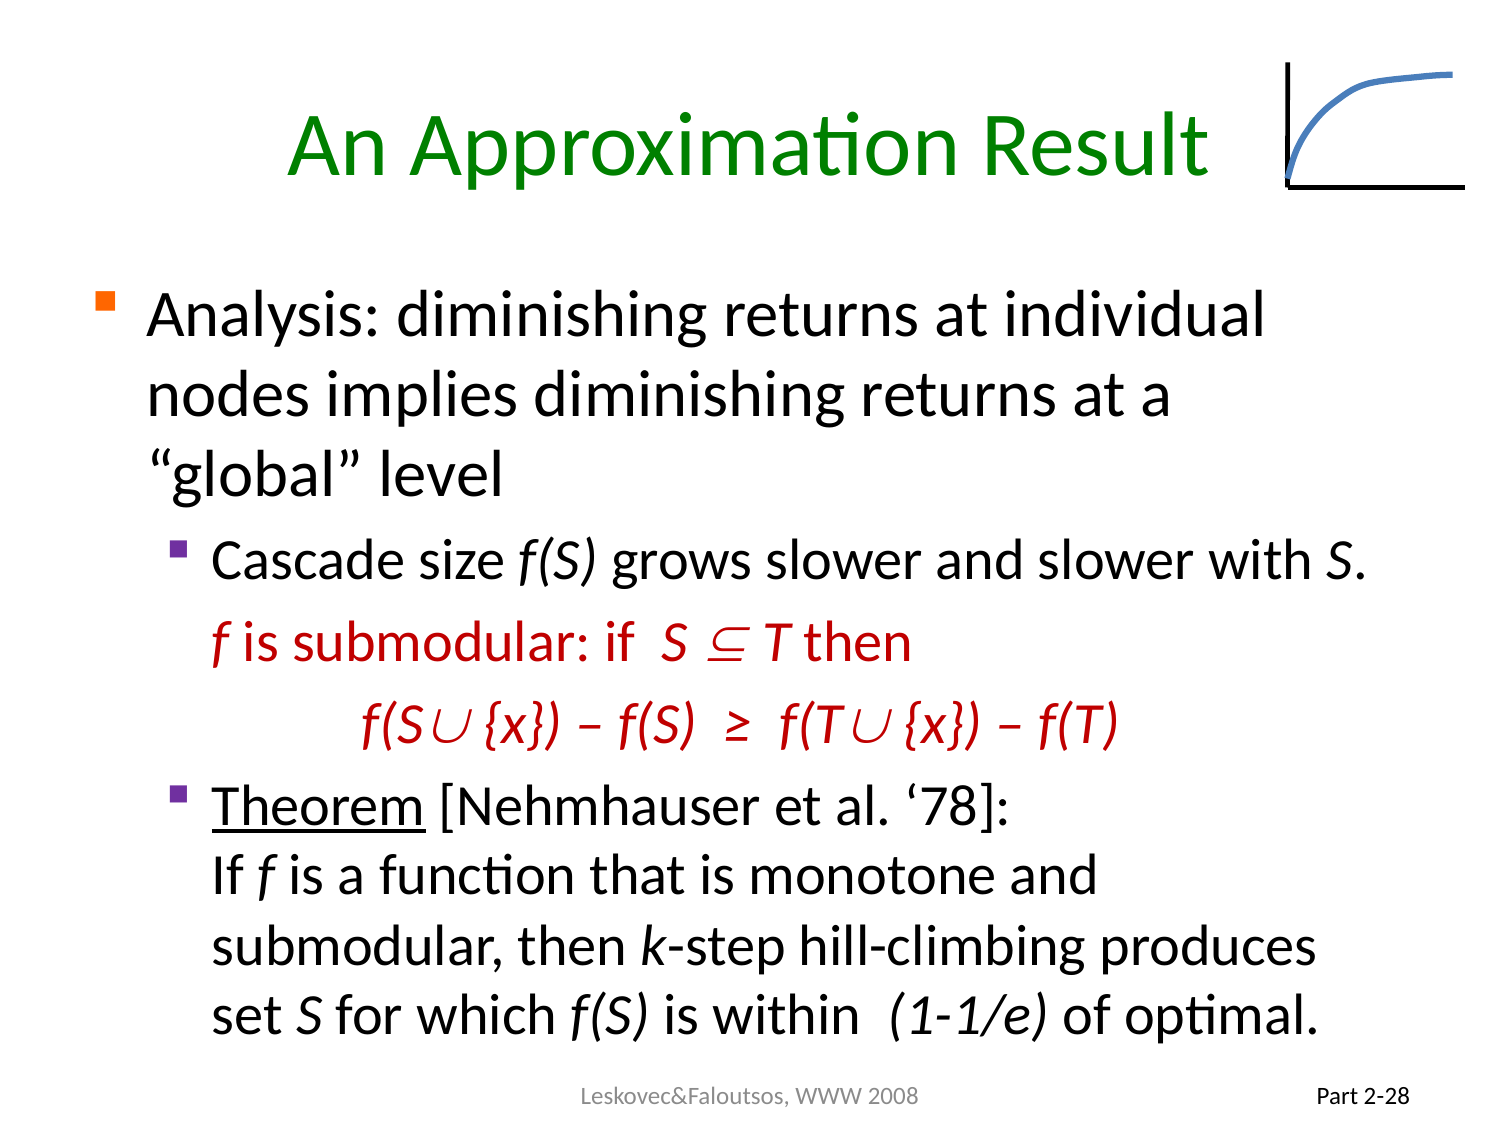

# An Approximation Result

Analysis: diminishing returns at individual nodes implies diminishing returns at a “global” level
Cascade size f(S) grows slower and slower with S.
	f is submodular: if  S ⊆ T then
		f(S∪ {x}) – f(S)  ≥  f(T∪ {x}) – f(T)
Theorem [Nehmhauser et al. ‘78]:                           If f is a function that is monotone and submodular, then k-step hill-climbing produces set S for which f(S) is within  (1-1/e) of optimal.

Leskovec&Faloutsos, WWW 2008
Part 2-28